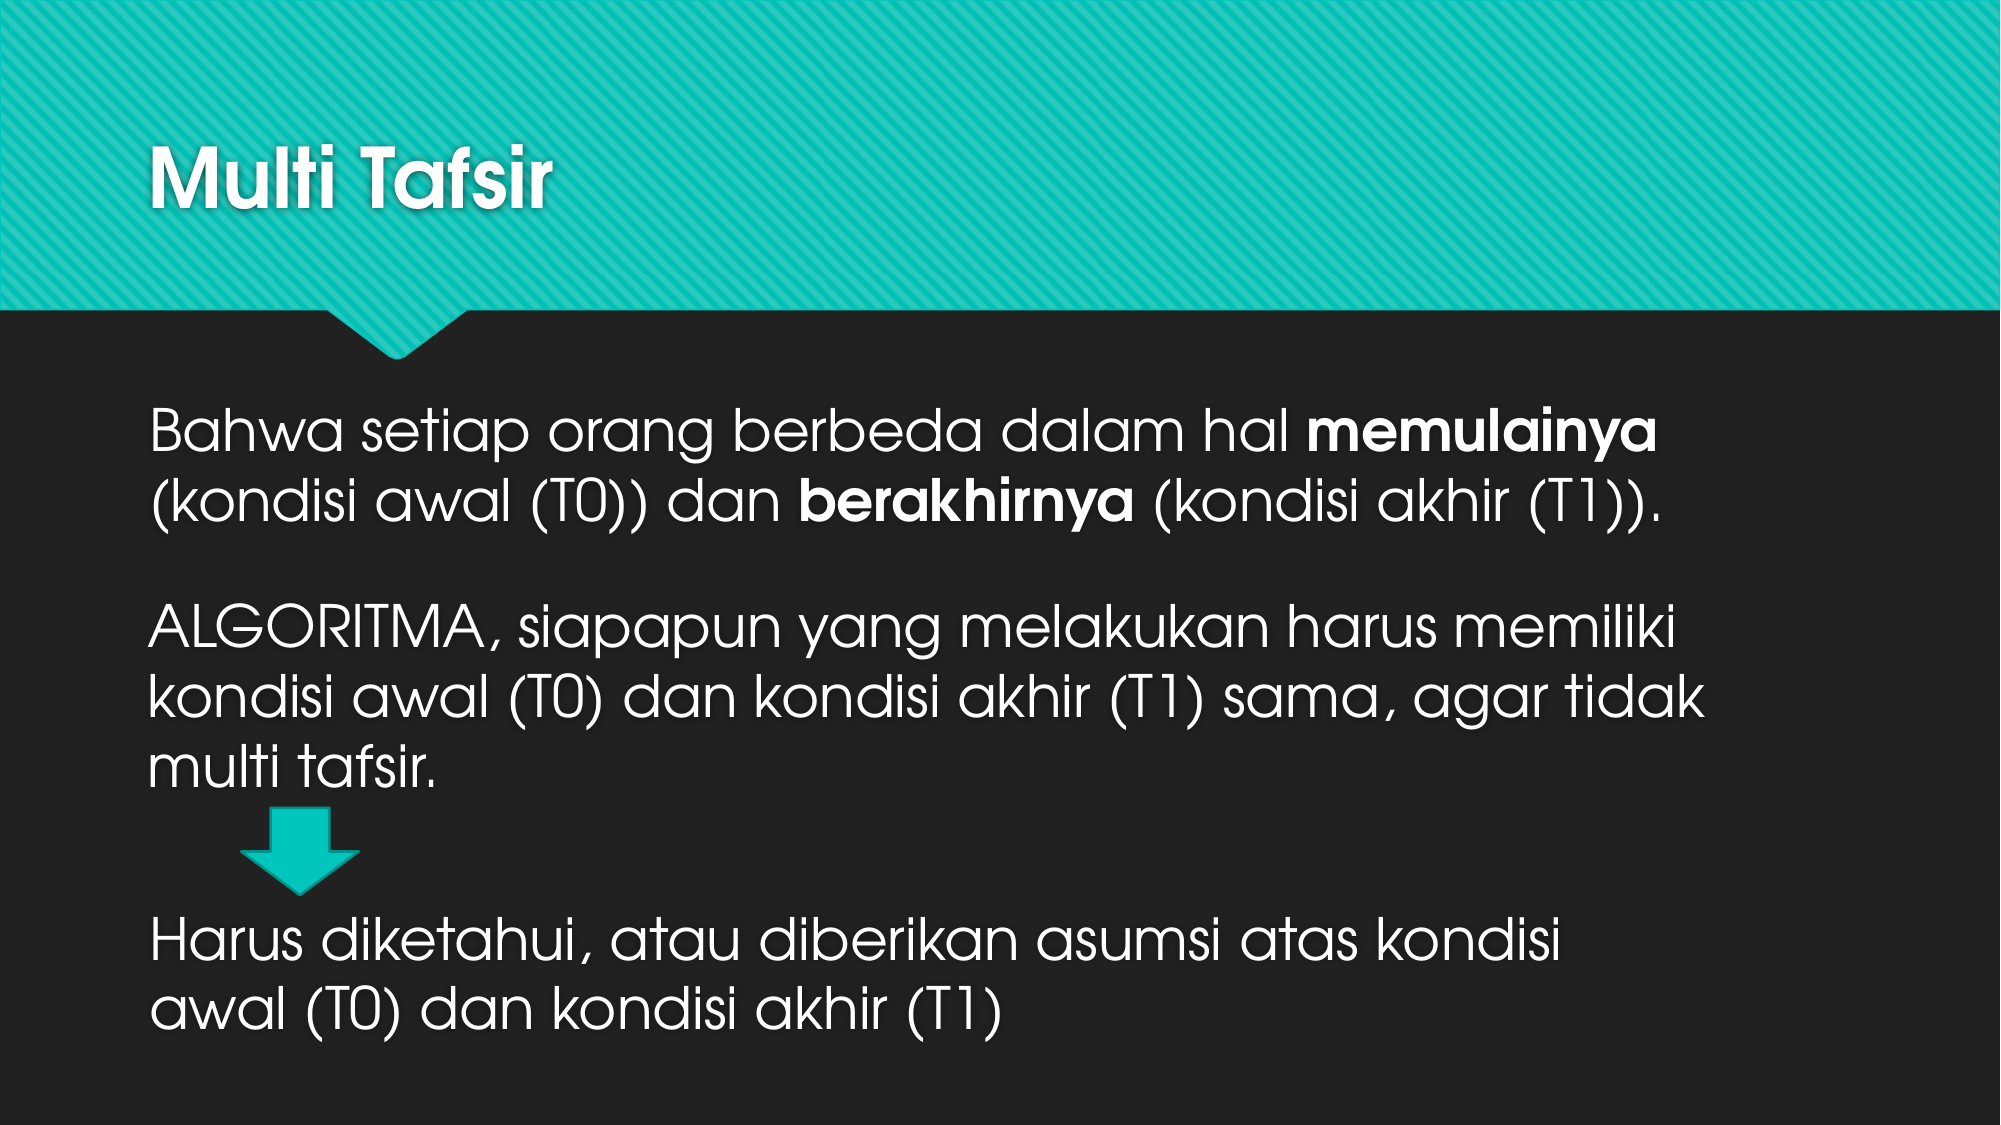

# Multi Tafsir
Bahwa setiap orang berbeda dalam hal memulainya (kondisi awal (T0)) dan berakhirnya (kondisi akhir (T1)).
ALGORITMA, siapapun yang melakukan harus memiliki kondisi awal (T0) dan kondisi akhir (T1) sama, agar tidak multi tafsir.

Harus diketahui, atau diberikan asumsi atas kondisi awal (T0) dan kondisi akhir (T1)